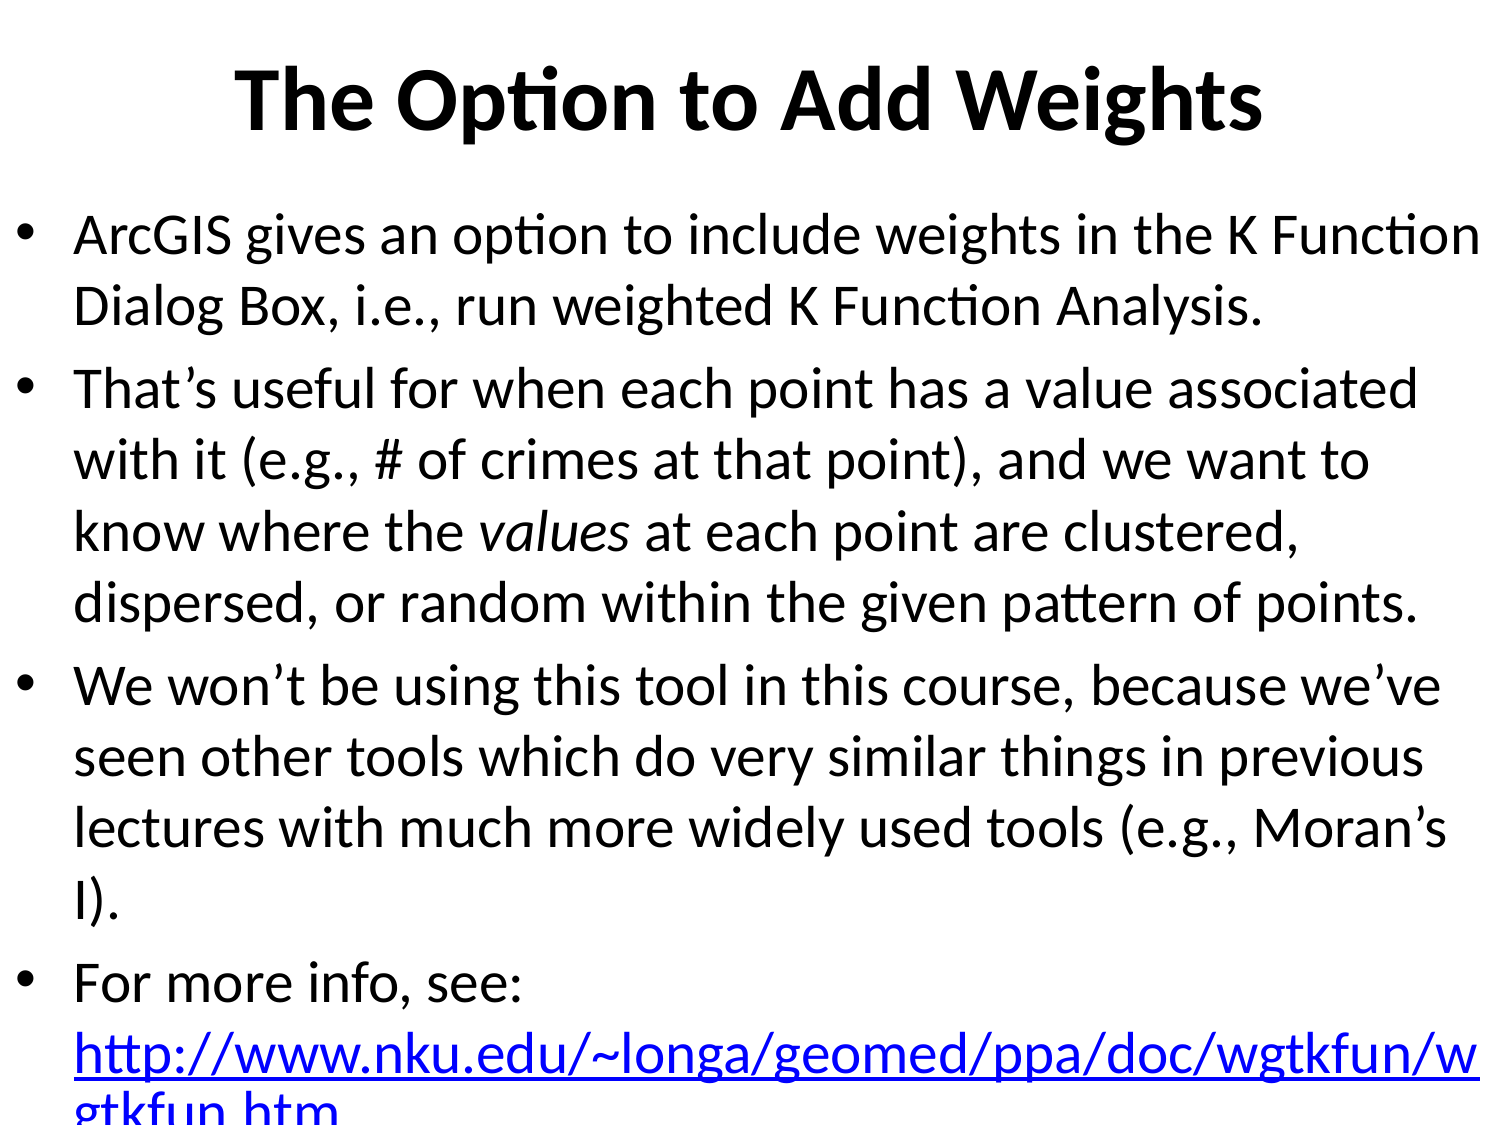

# The Option to Add Weights
ArcGIS gives an option to include weights in the K Function Dialog Box, i.e., run weighted K Function Analysis.
That’s useful for when each point has a value associated with it (e.g., # of crimes at that point), and we want to know where the values at each point are clustered, dispersed, or random within the given pattern of points.
We won’t be using this tool in this course, because we’ve seen other tools which do very similar things in previous lectures with much more widely used tools (e.g., Moran’s I).
For more info, see: http://www.nku.edu/~longa/geomed/ppa/doc/wgtkfun/wgtkfun.htm